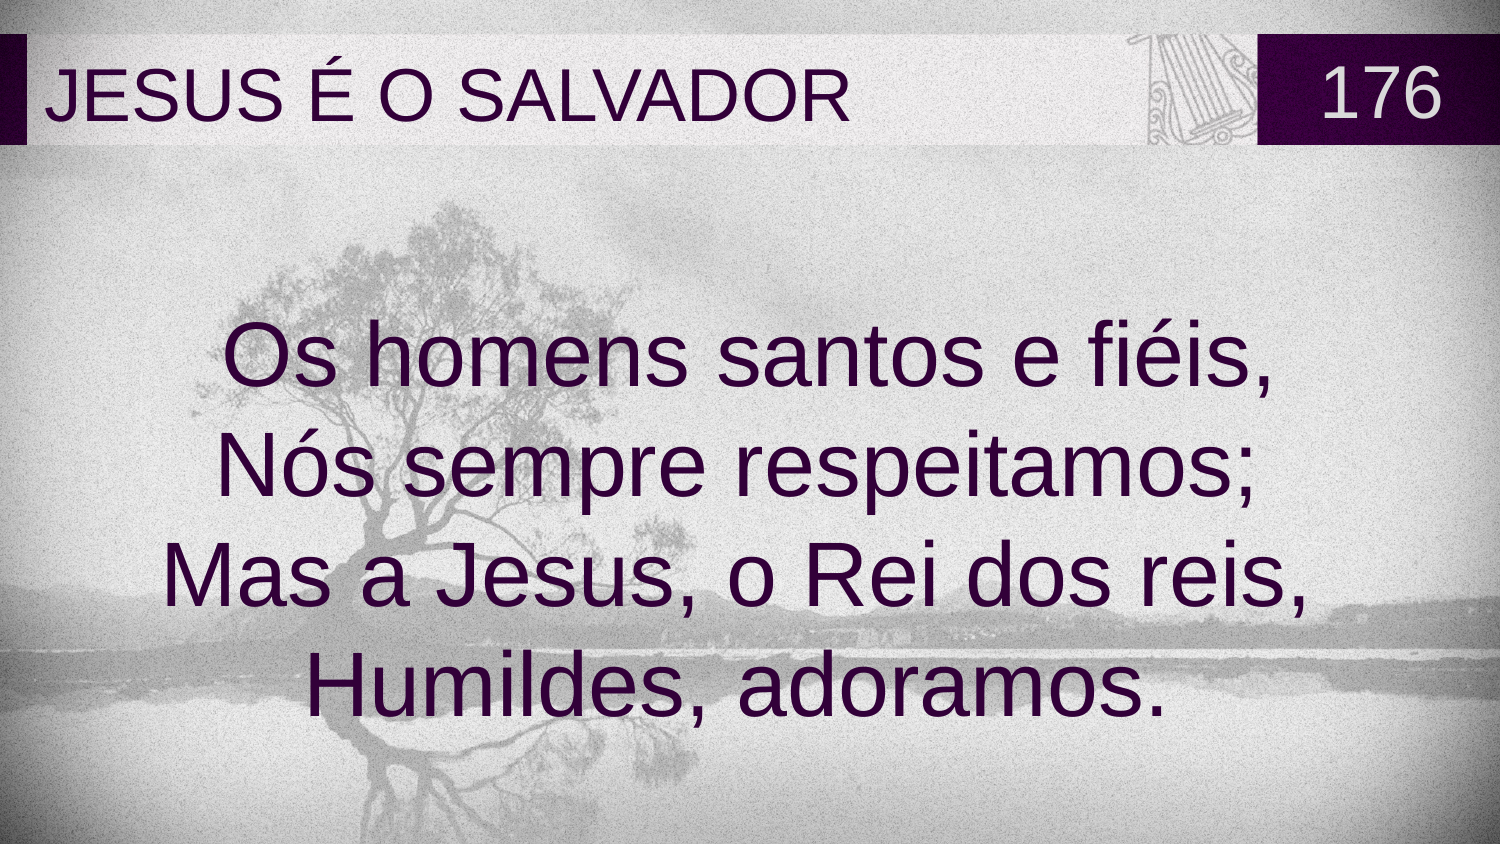

# JESUS É O SALVADOR
176
Os homens santos e fiéis,
Nós sempre respeitamos;
Mas a Jesus, o Rei dos reis,
Humildes, adoramos.